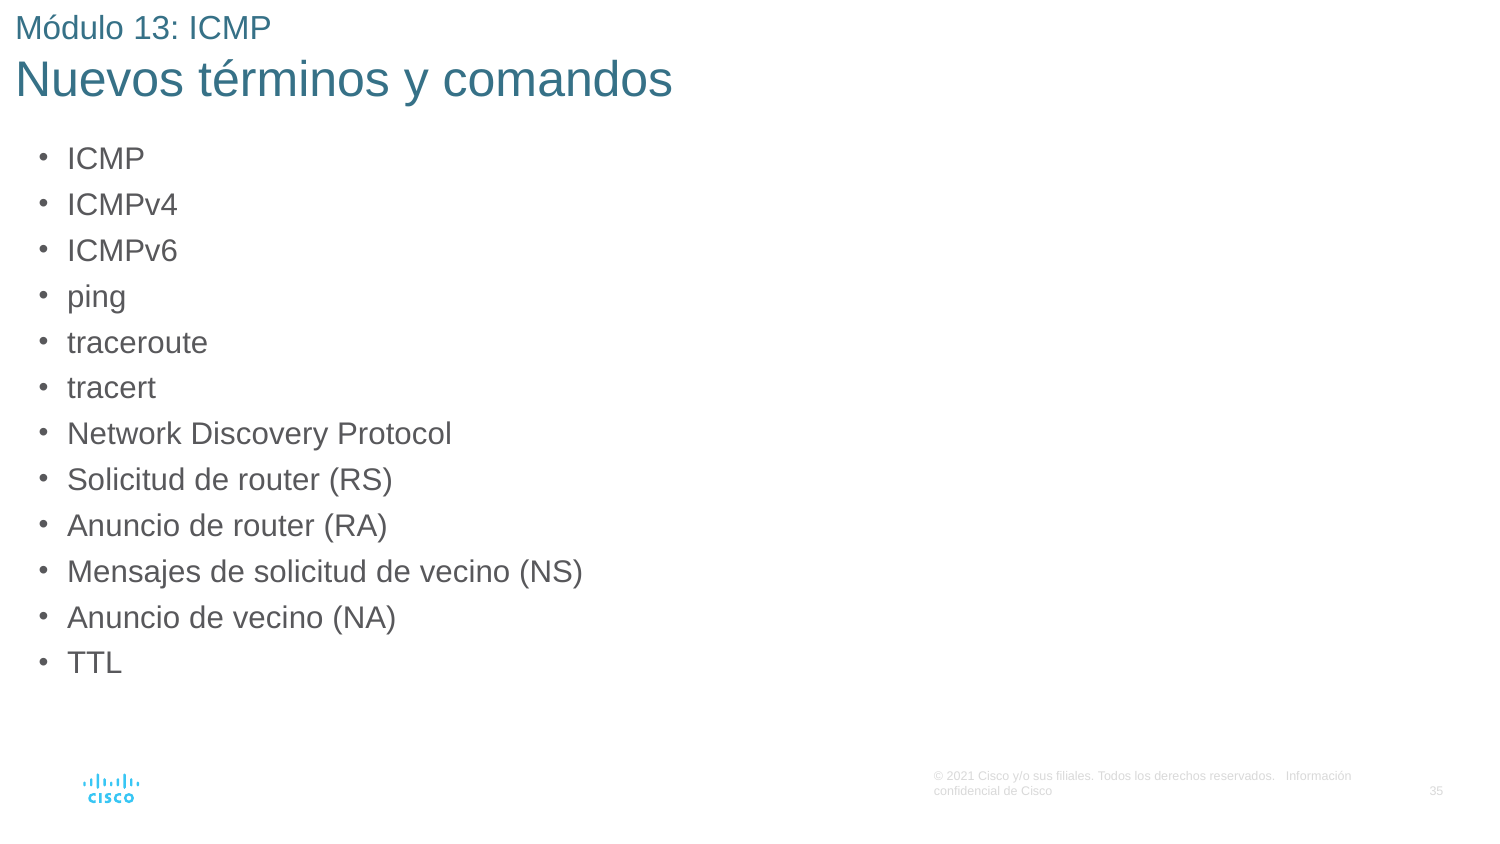

# Módulo 13: ICMP Nuevos términos y comandos
ICMP
ICMPv4
ICMPv6
ping
traceroute
tracert
Network Discovery Protocol
Solicitud de router (RS)
Anuncio de router (RA)
Mensajes de solicitud de vecino (NS)
Anuncio de vecino (NA)
TTL